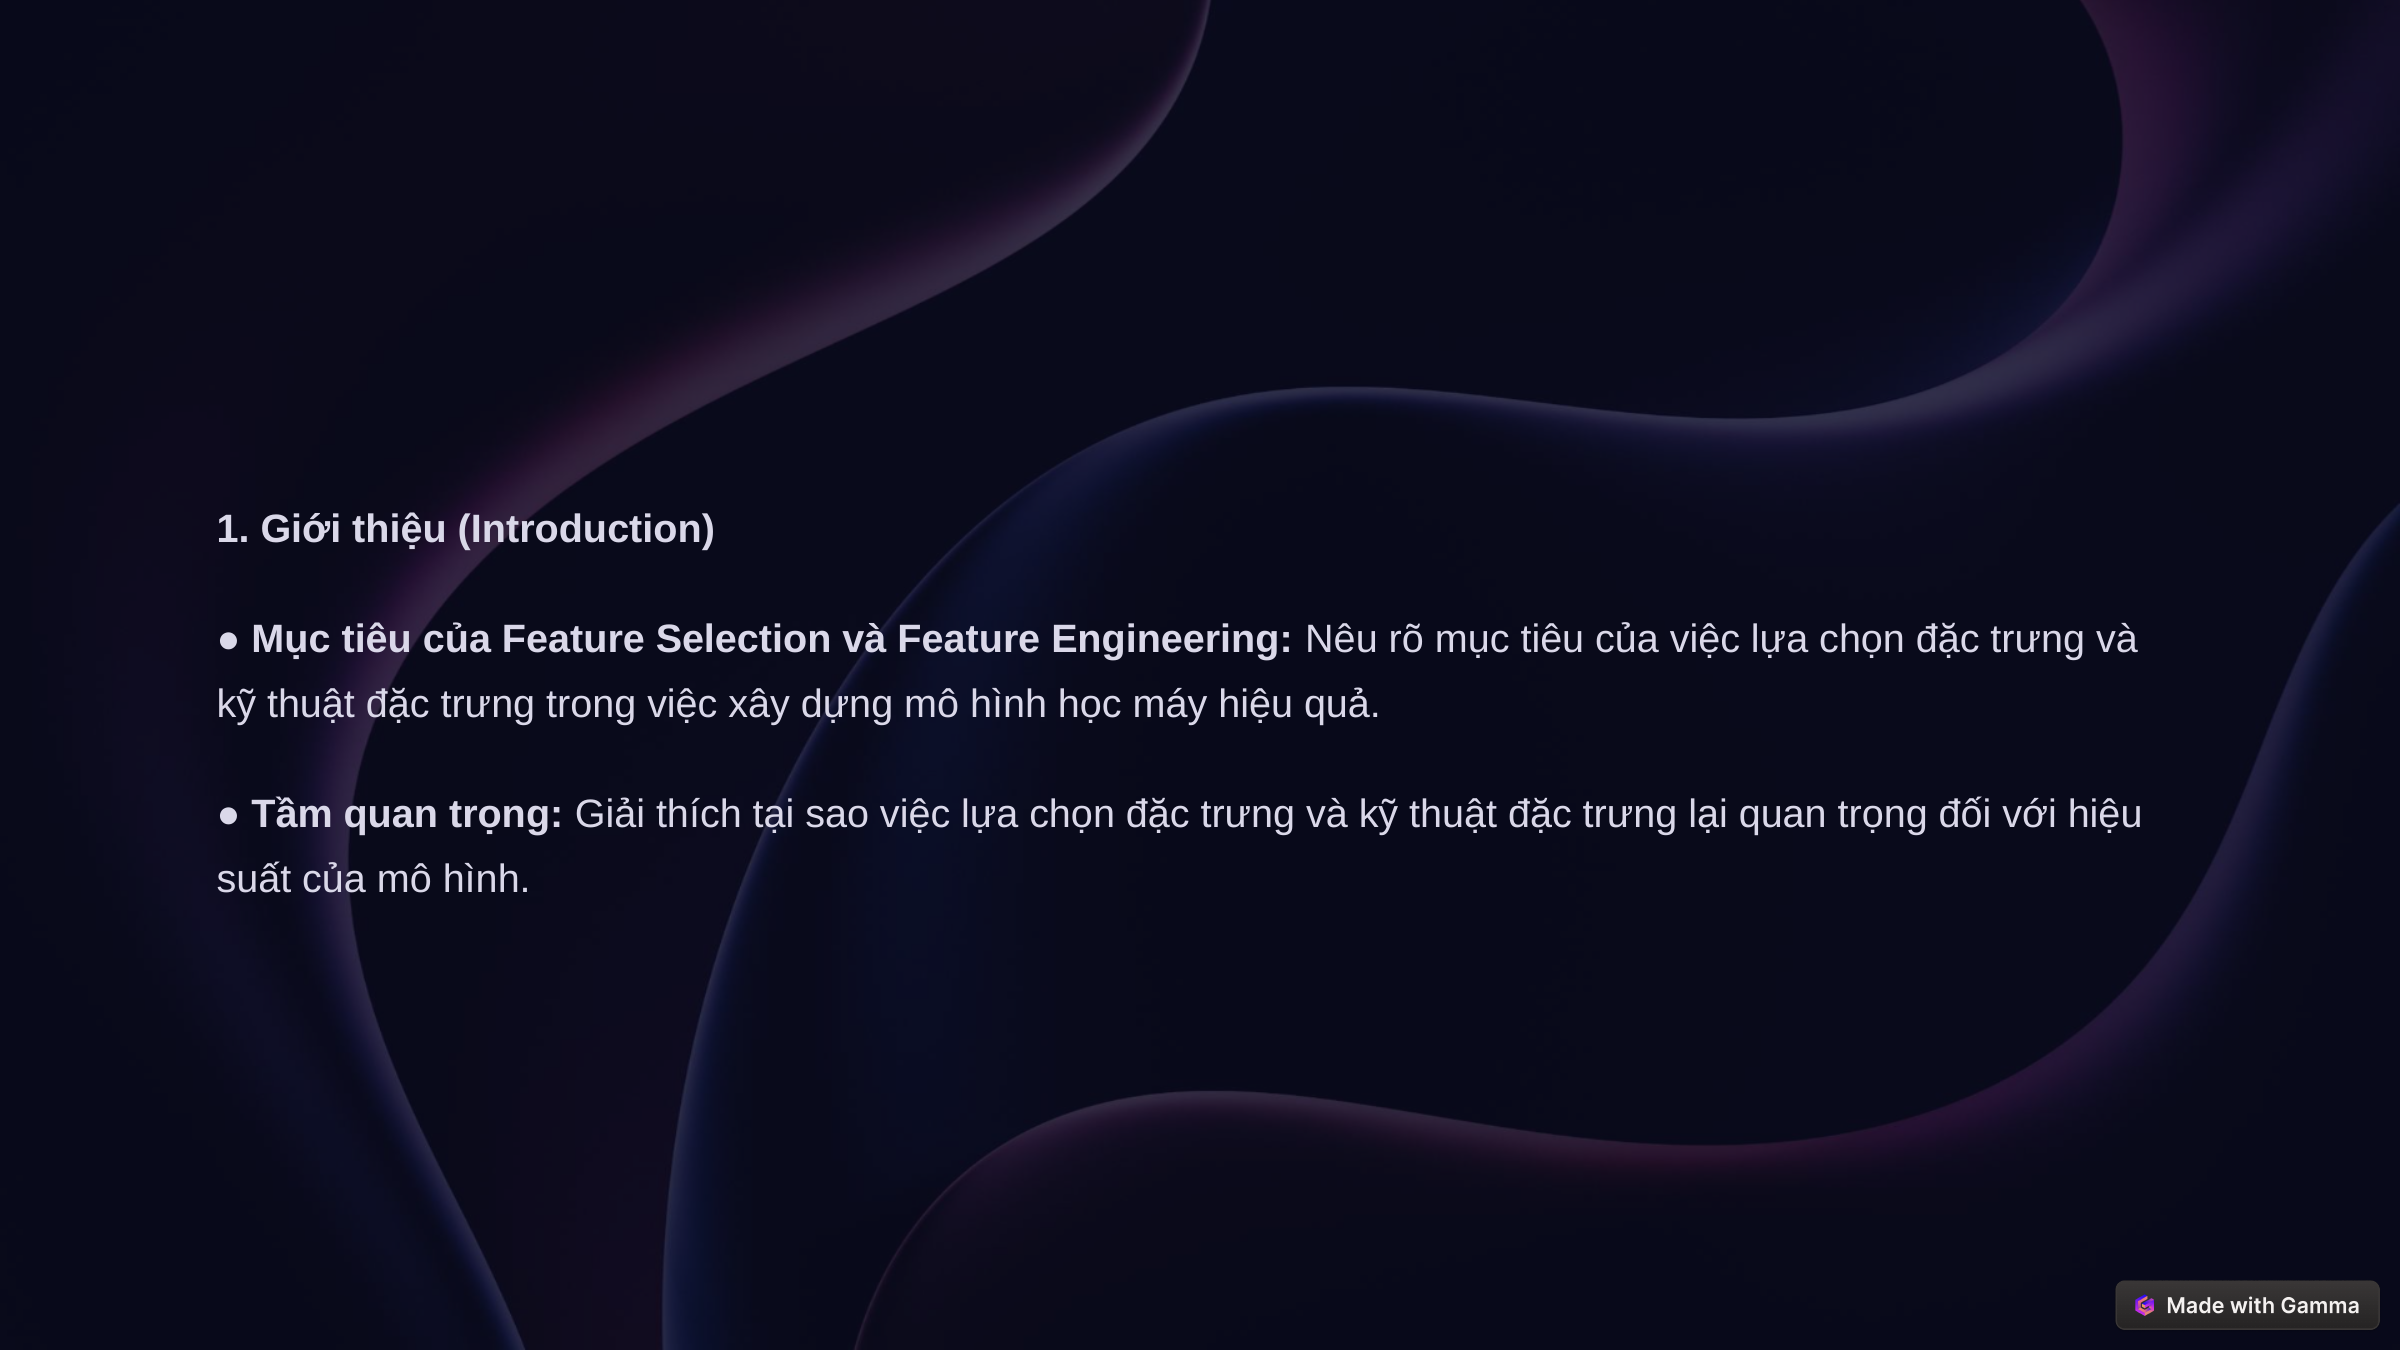

1. Giới thiệu (Introduction)
● Mục tiêu của Feature Selection và Feature Engineering: Nêu rõ mục tiêu của việc lựa chọn đặc trưng và kỹ thuật đặc trưng trong việc xây dựng mô hình học máy hiệu quả.
● Tầm quan trọng: Giải thích tại sao việc lựa chọn đặc trưng và kỹ thuật đặc trưng lại quan trọng đối với hiệu suất của mô hình.